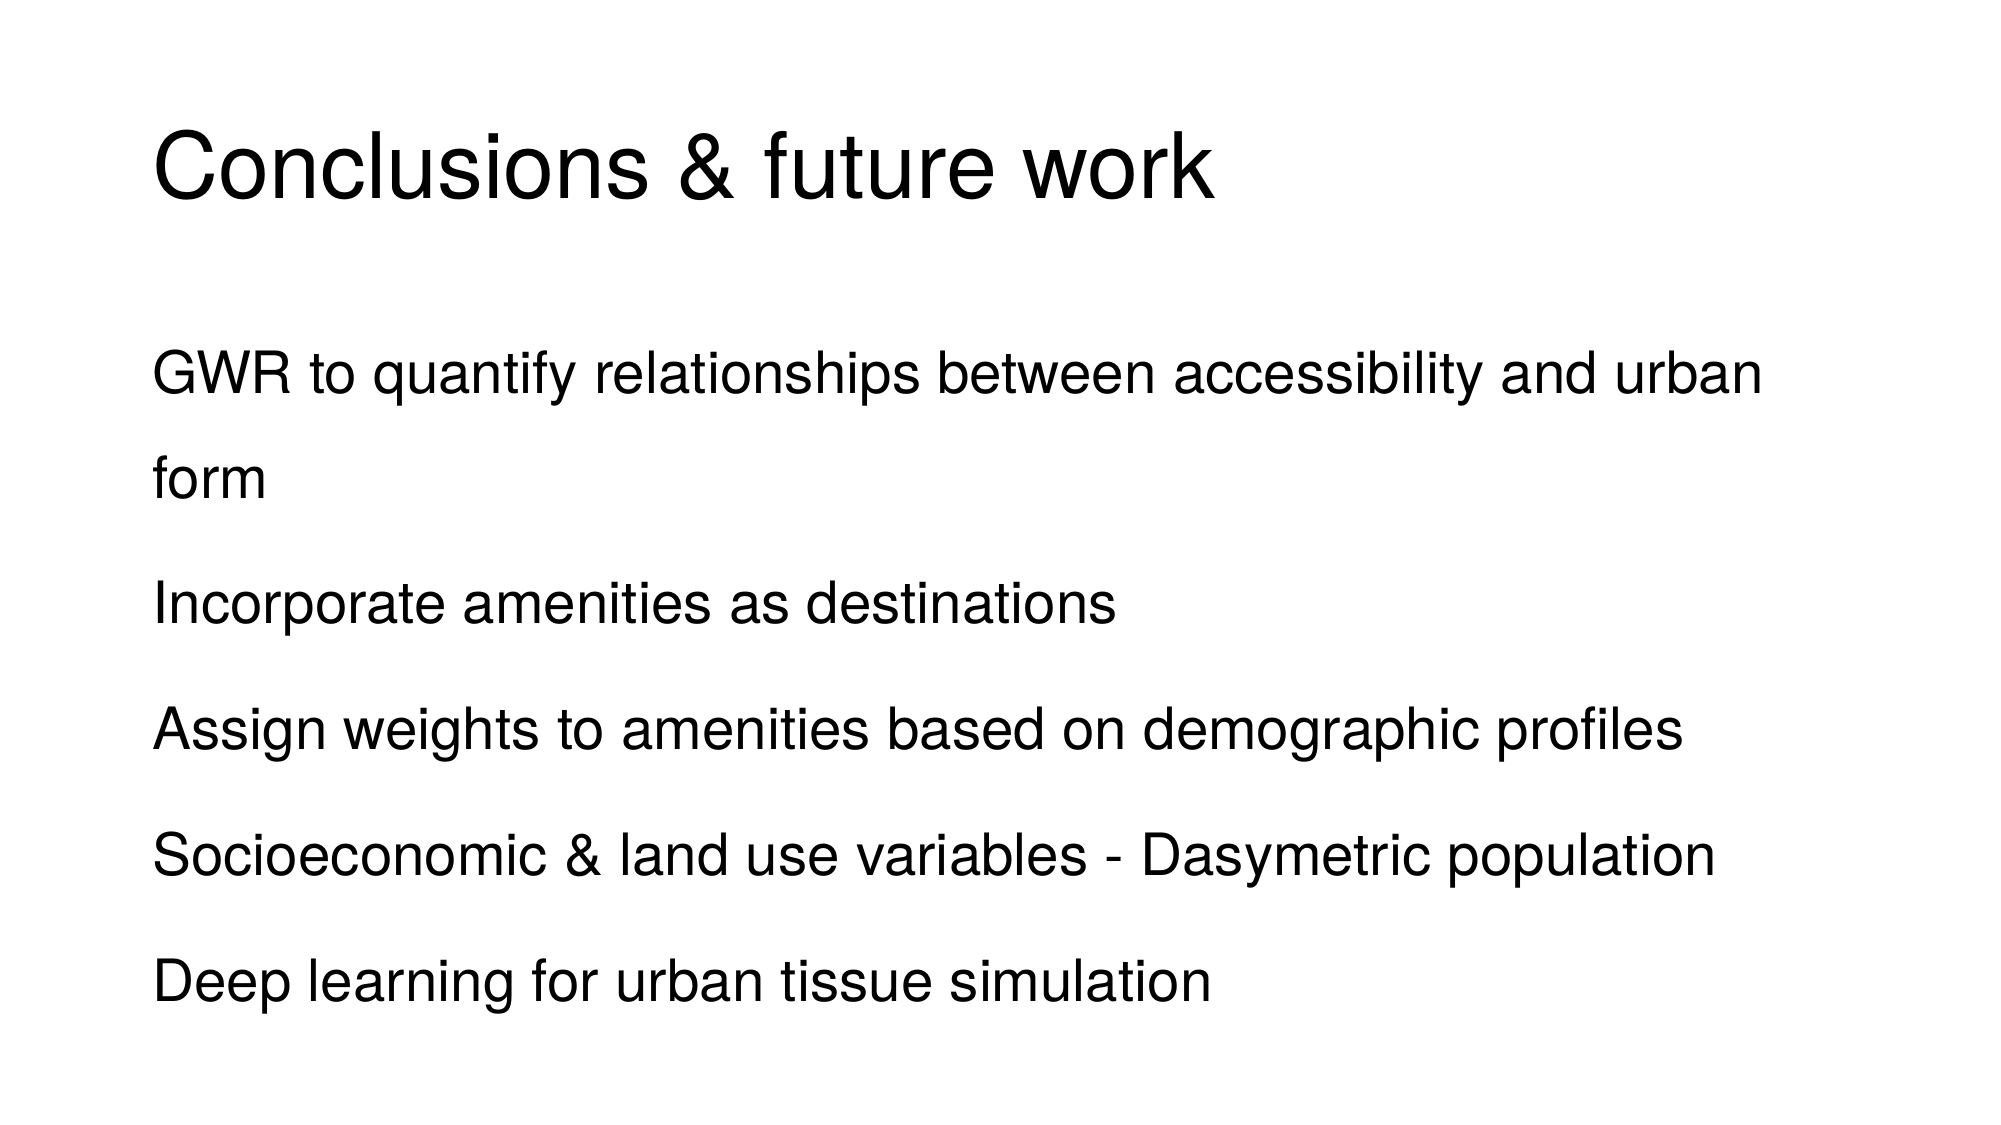

# Conclusions & future work
GWR to quantify relationships between accessibility and urban form
Incorporate amenities as destinations
Assign weights to amenities based on demographic profiles
Socioeconomic & land use variables - Dasymetric population
Deep learning for urban tissue simulation